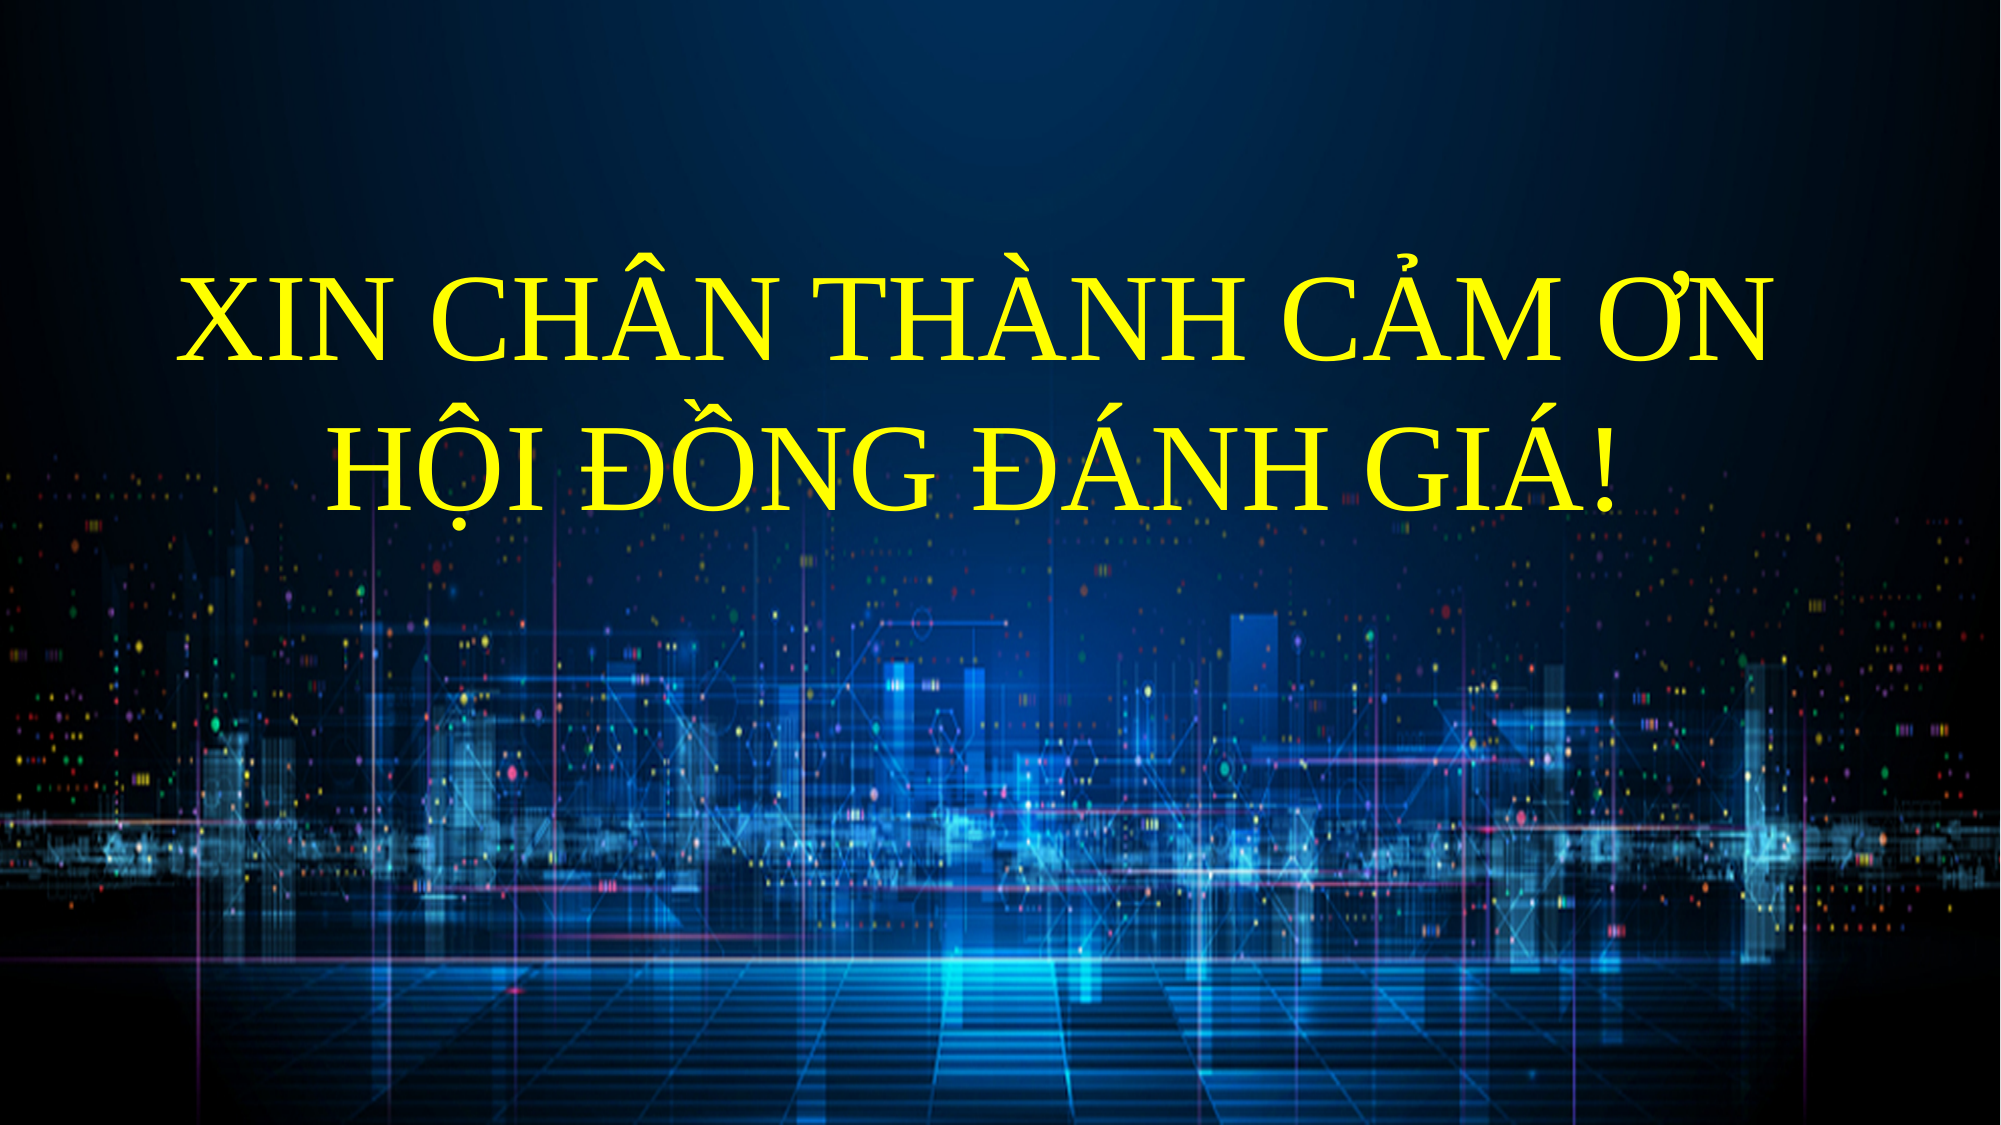

XIN CHÂN THÀNH CẢM ƠN HỘI ĐỒNG ĐÁNH GIÁ!